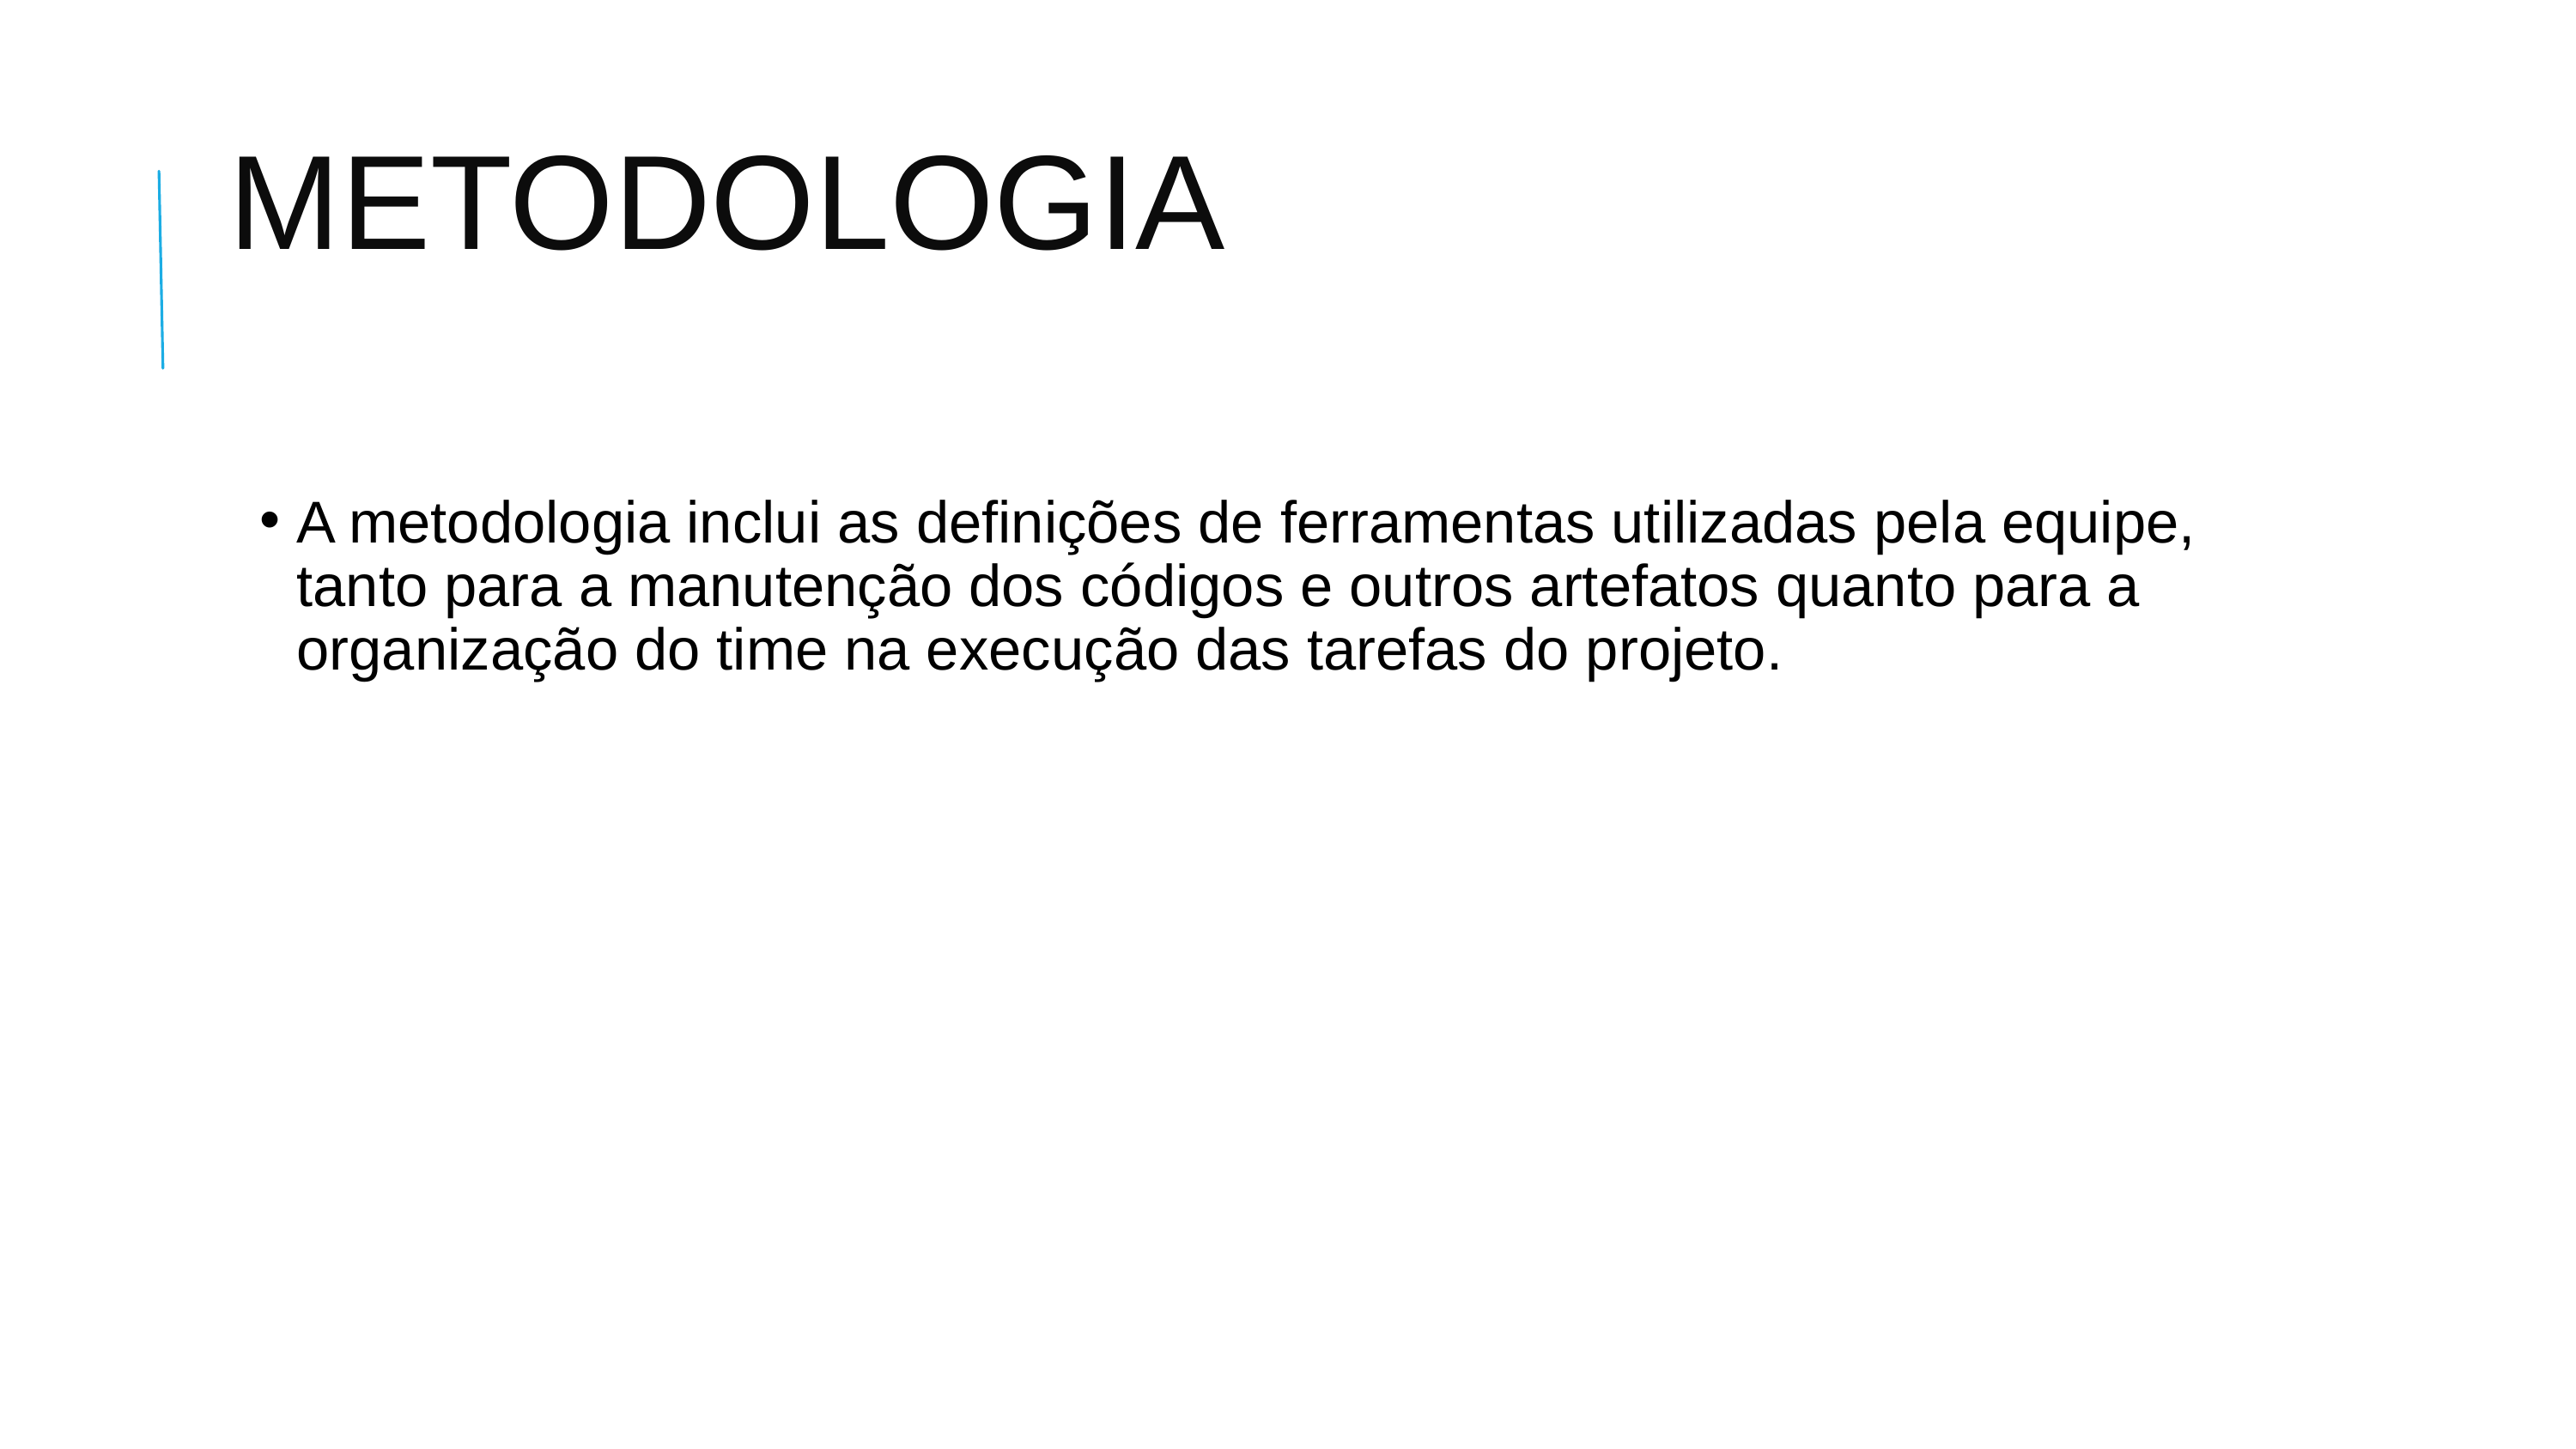

METODOLOGIA

A metodologia inclui as definições de ferramentas utilizadas pela equipe, tanto para a manutenção dos códigos e outros artefatos quanto para a organização do time na execução das tarefas do projeto.